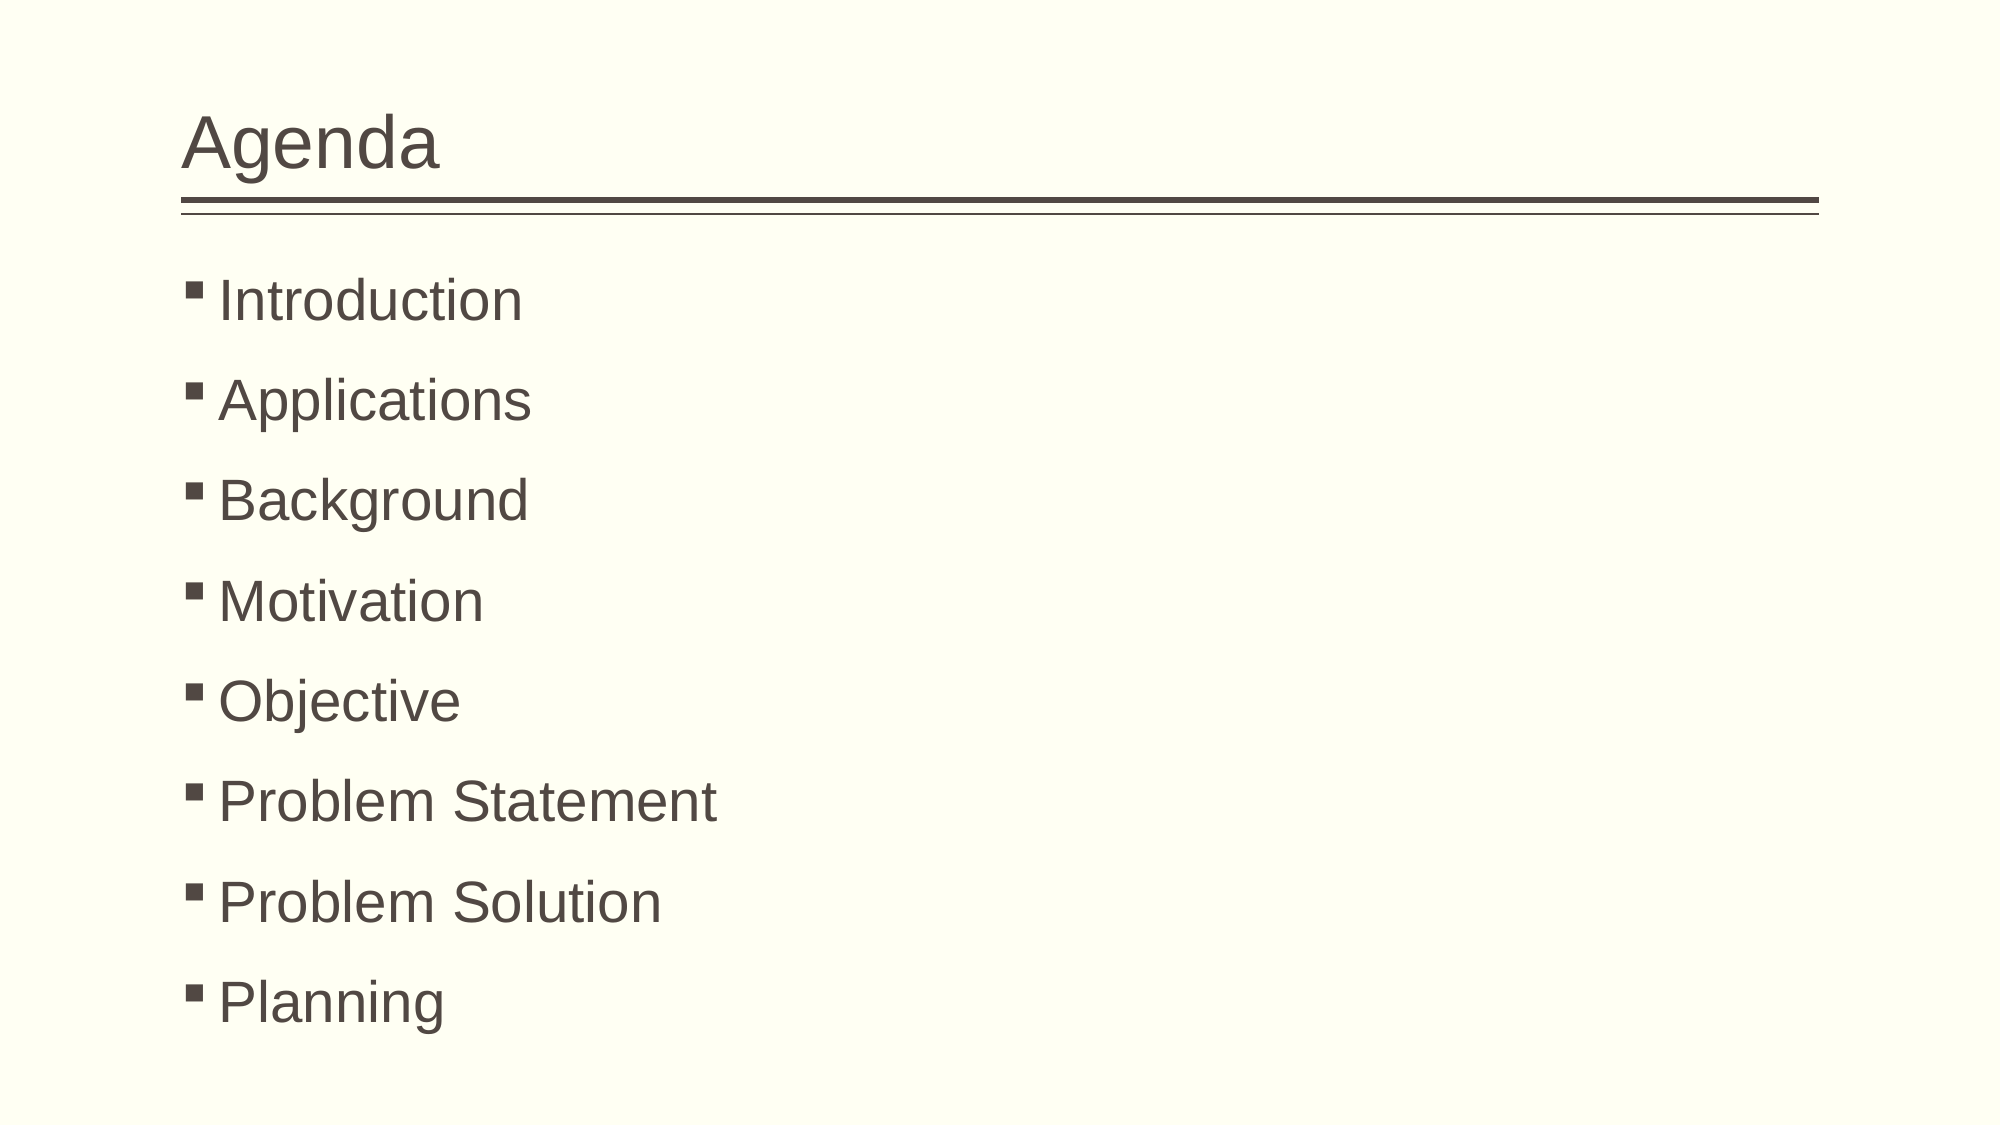

# Agenda
Introduction
Applications
Background
Motivation
Objective
Problem Statement
Problem Solution
Planning